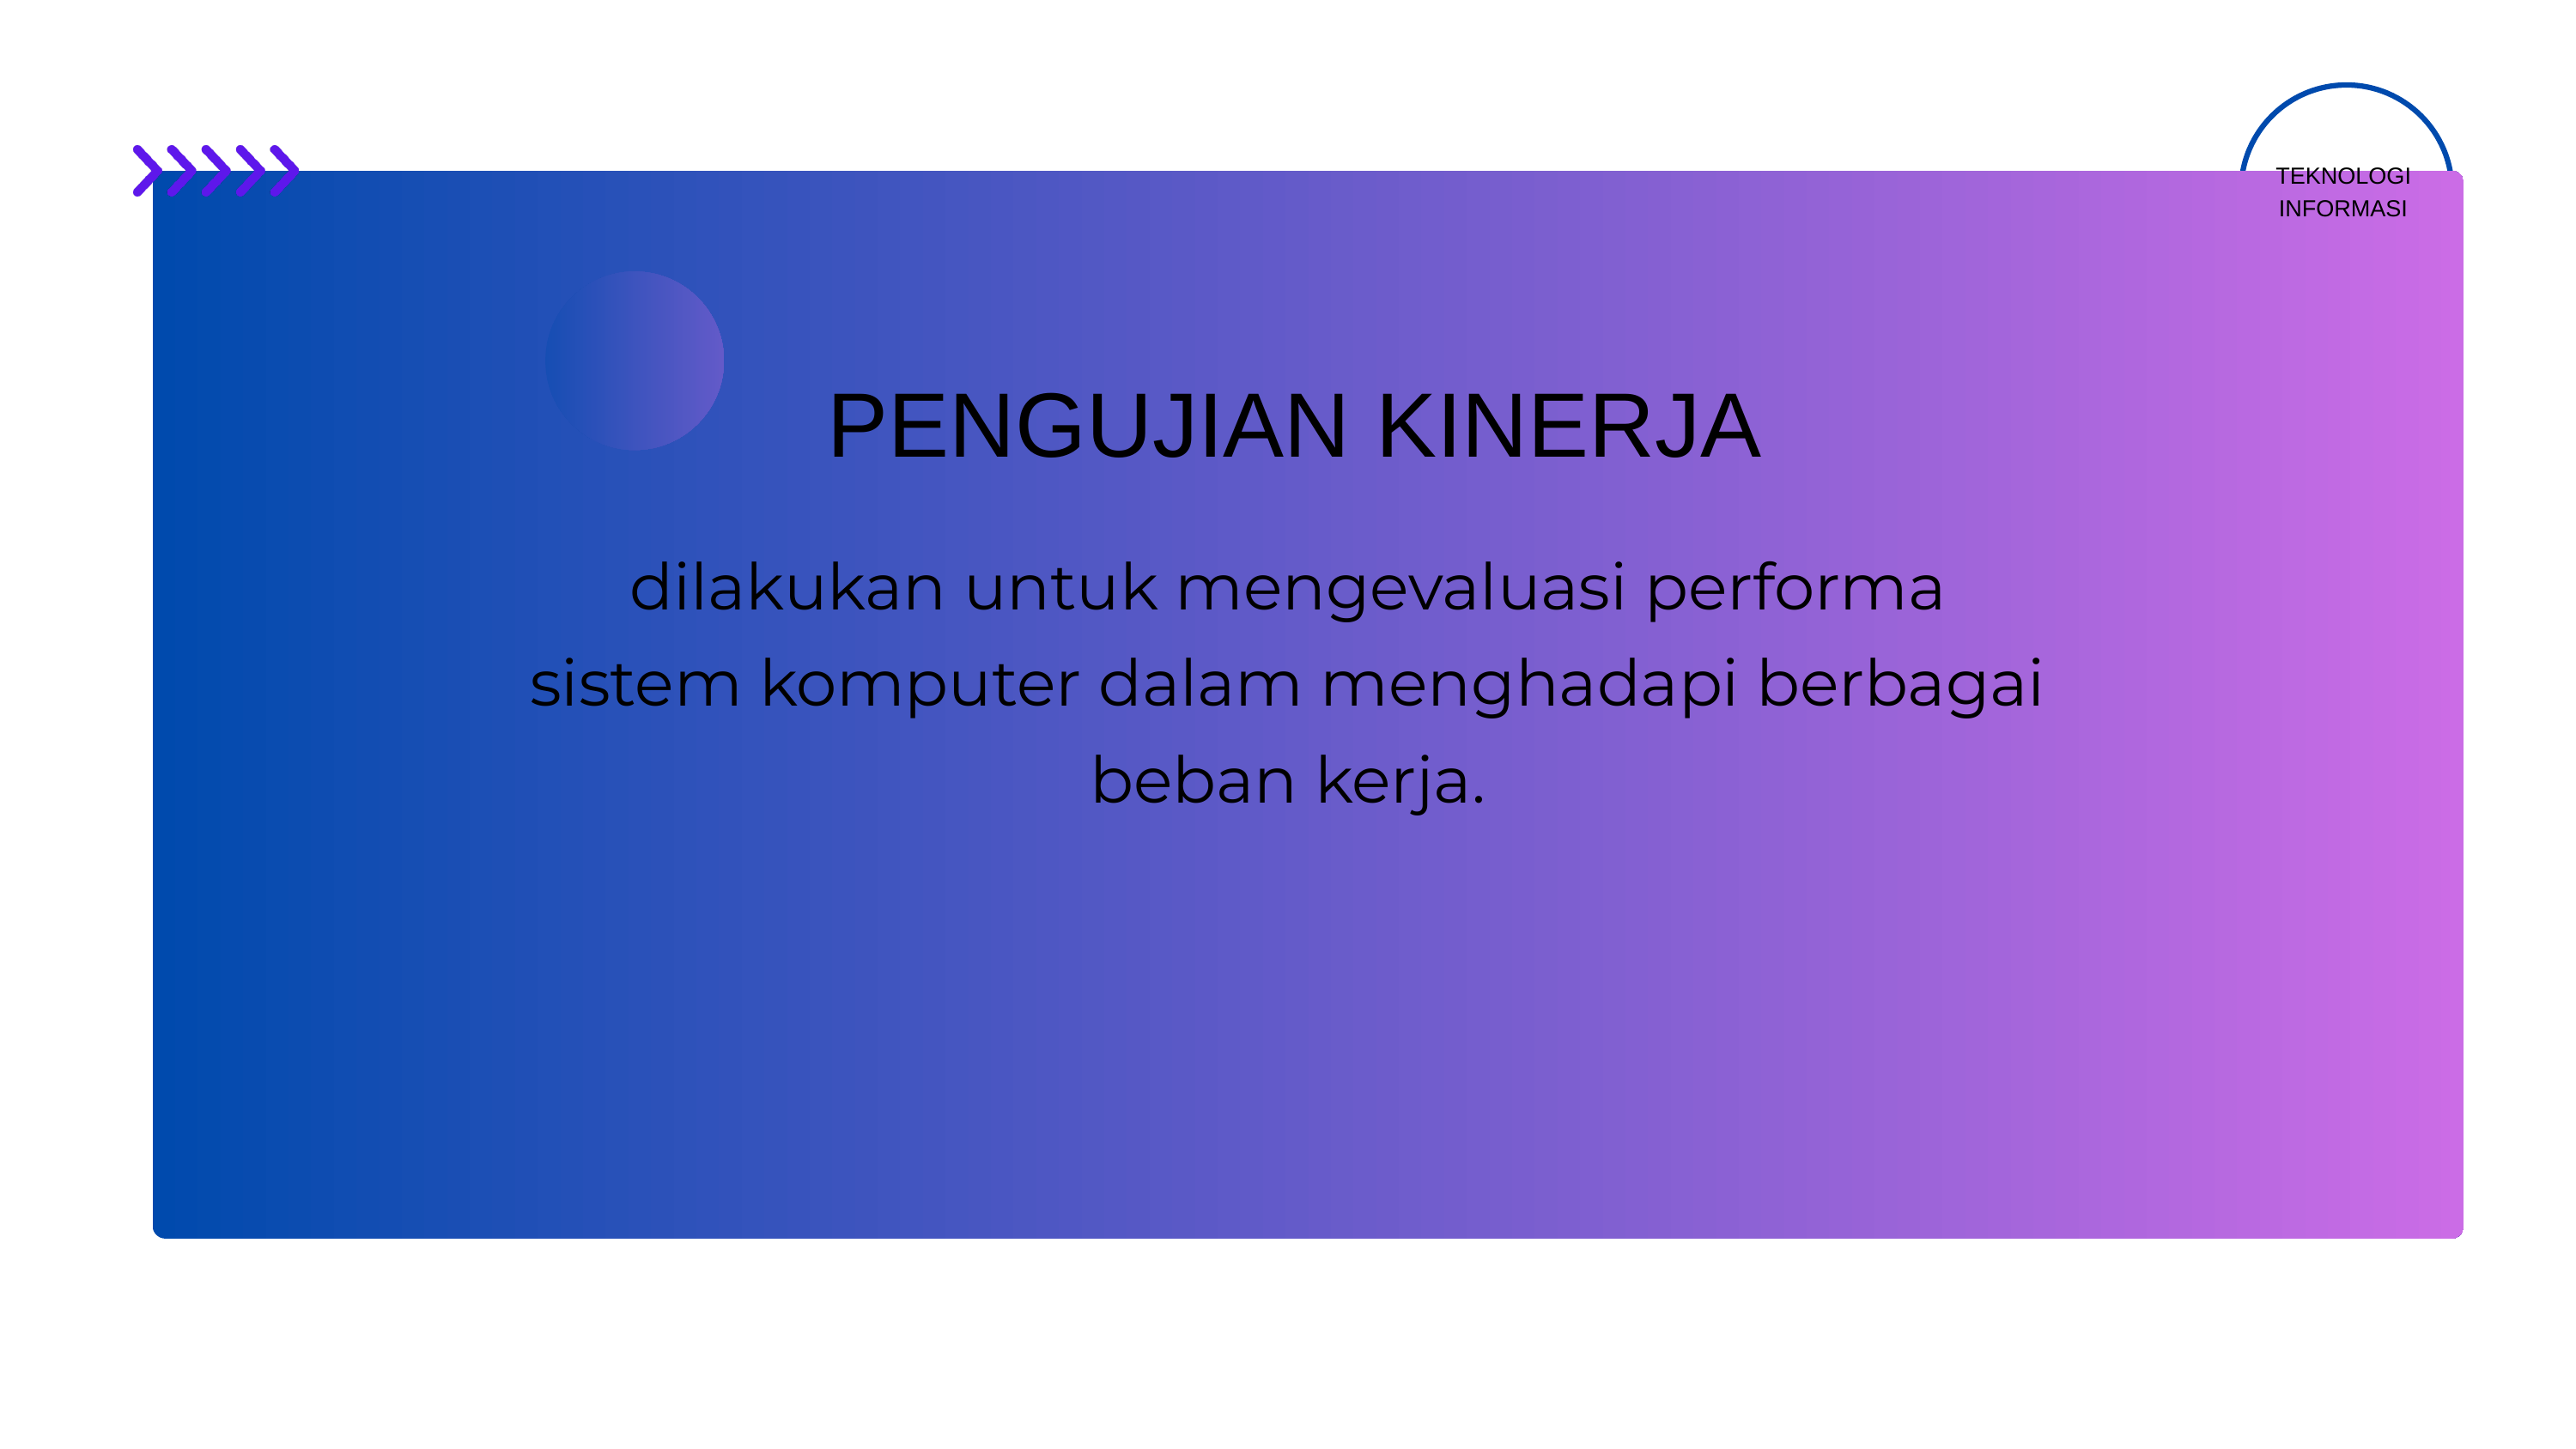

TEKNOLOGI INFORMASI

PENGUJIAN KINERJA
dilakukan untuk mengevaluasi performa sistem komputer dalam menghadapi berbagai beban kerja.